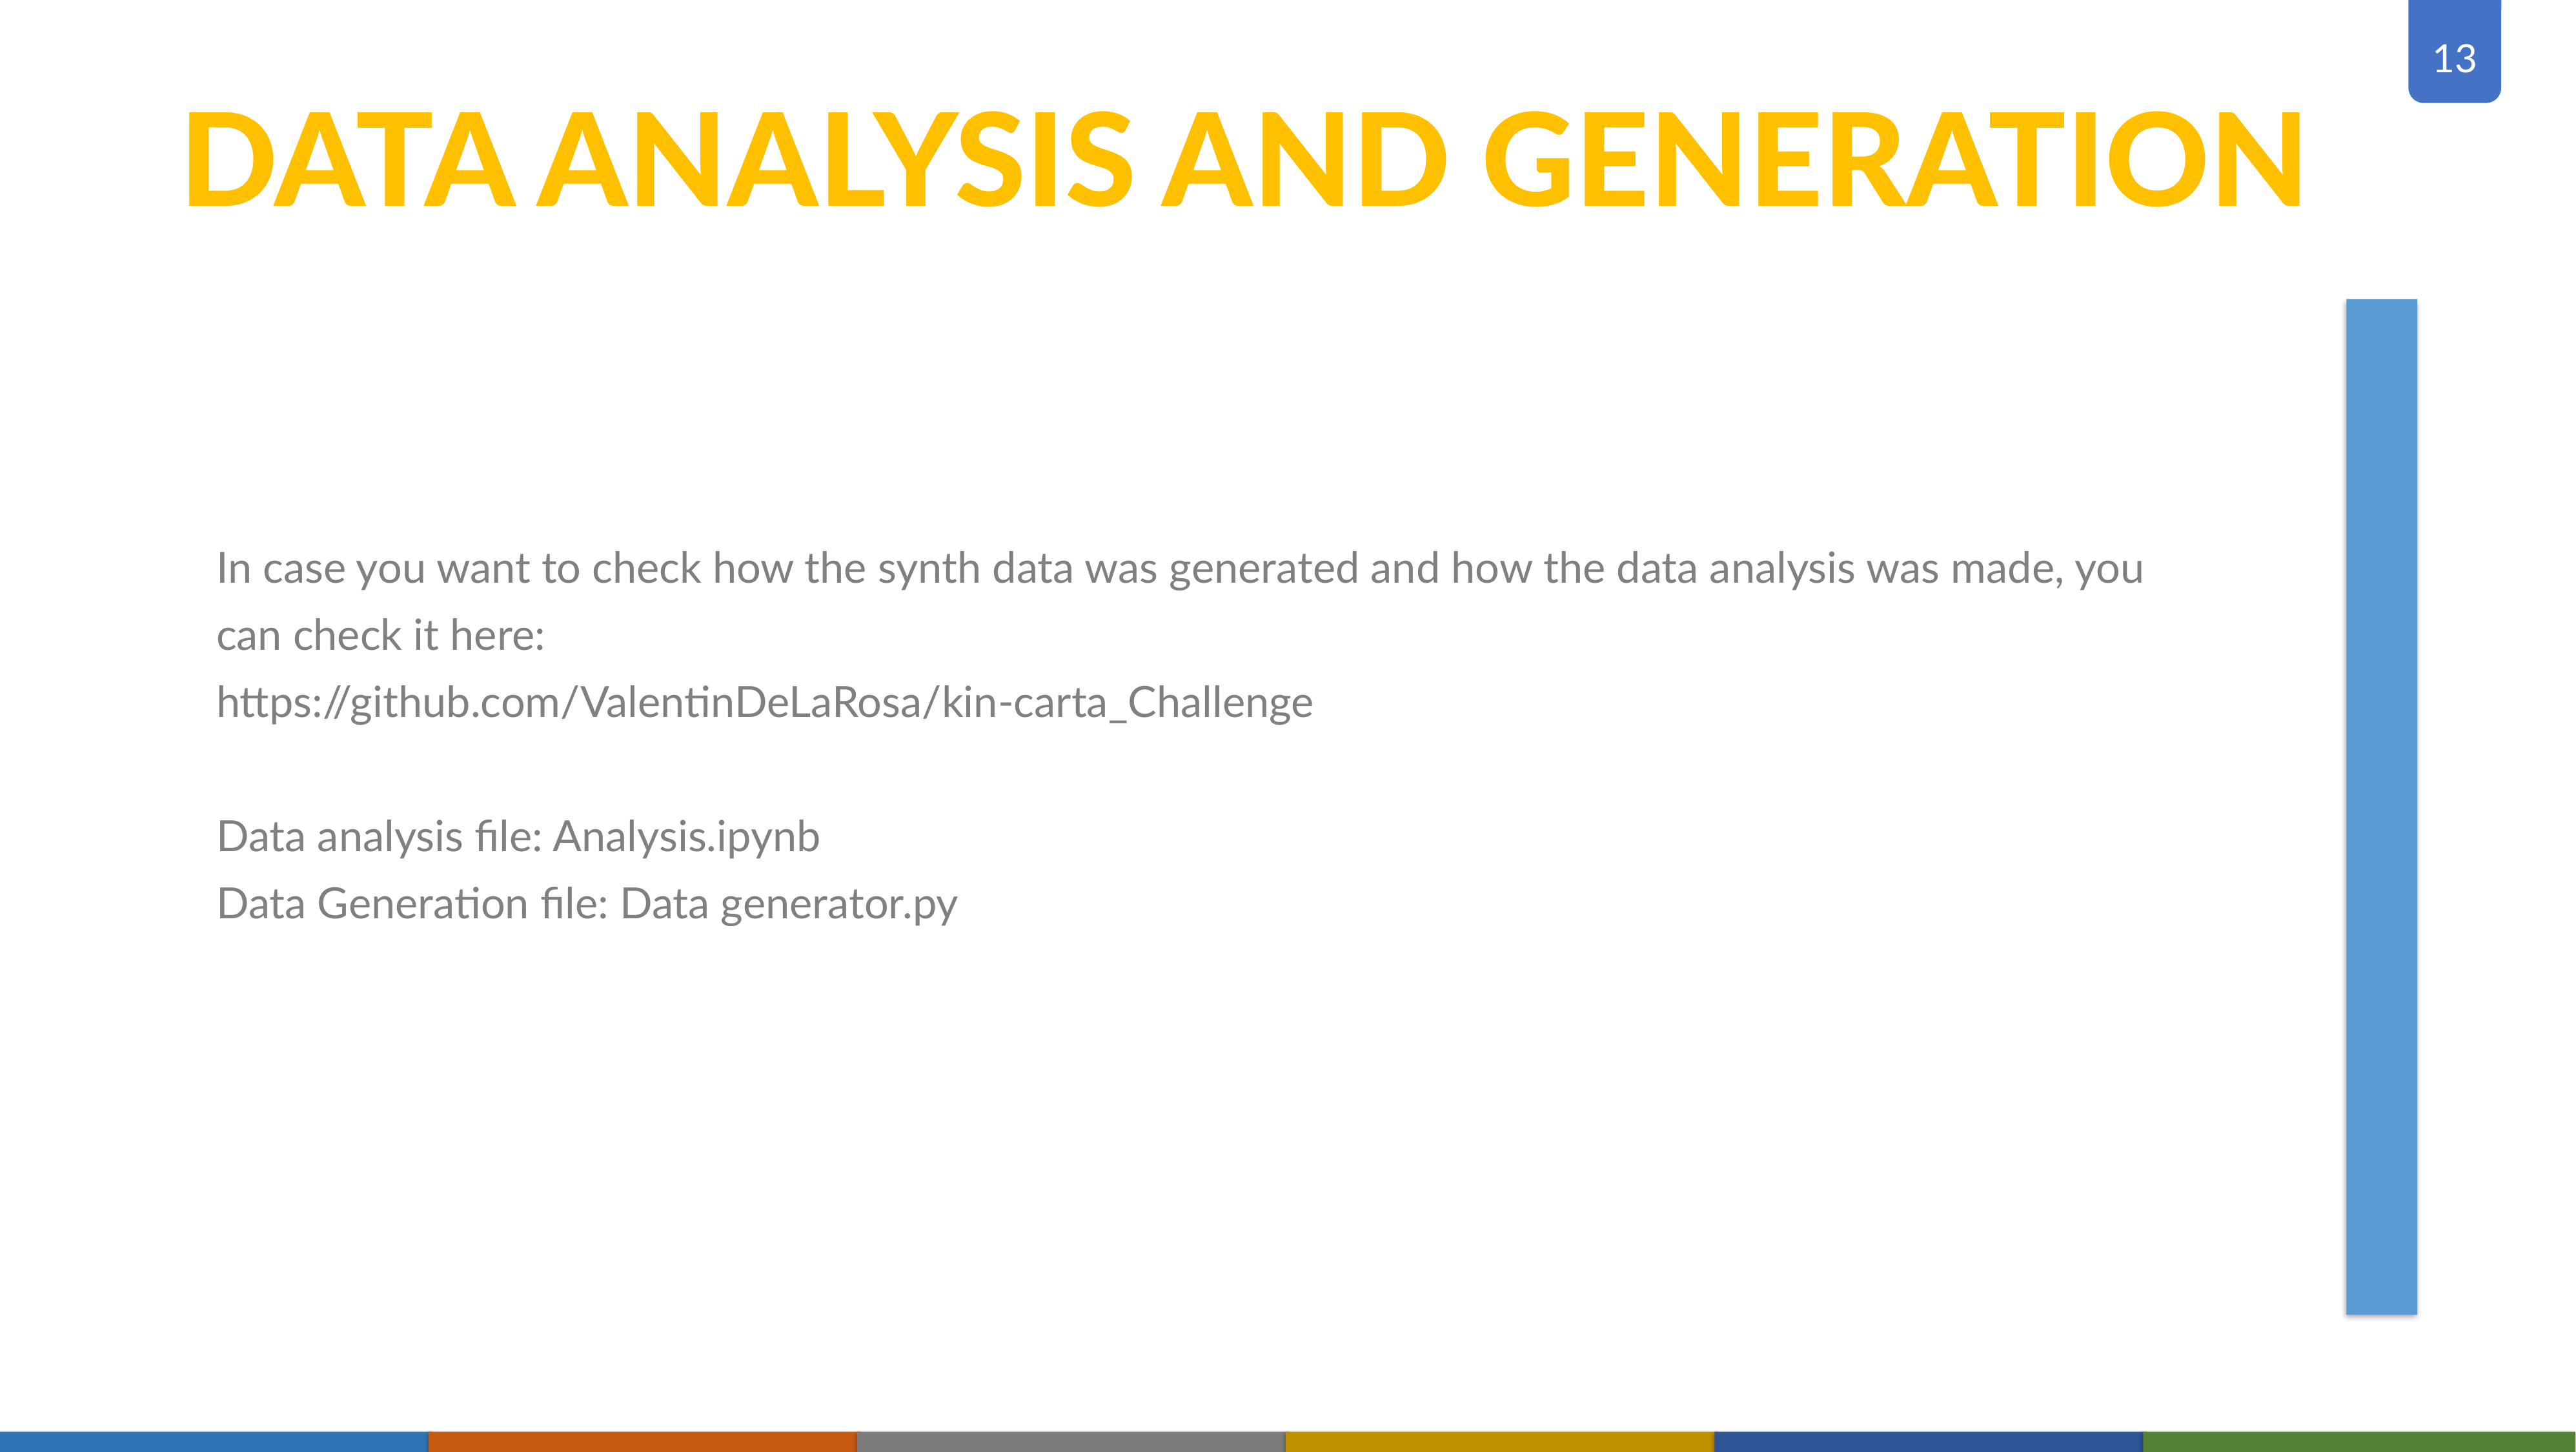

DATA ANALYSIS AND GENERATION
In case you want to check how the synth data was generated and how the data analysis was made, you can check it here:
https://github.com/ValentinDeLaRosa/kin-carta_Challenge
Data analysis file: Analysis.ipynb
Data Generation file: Data generator.py